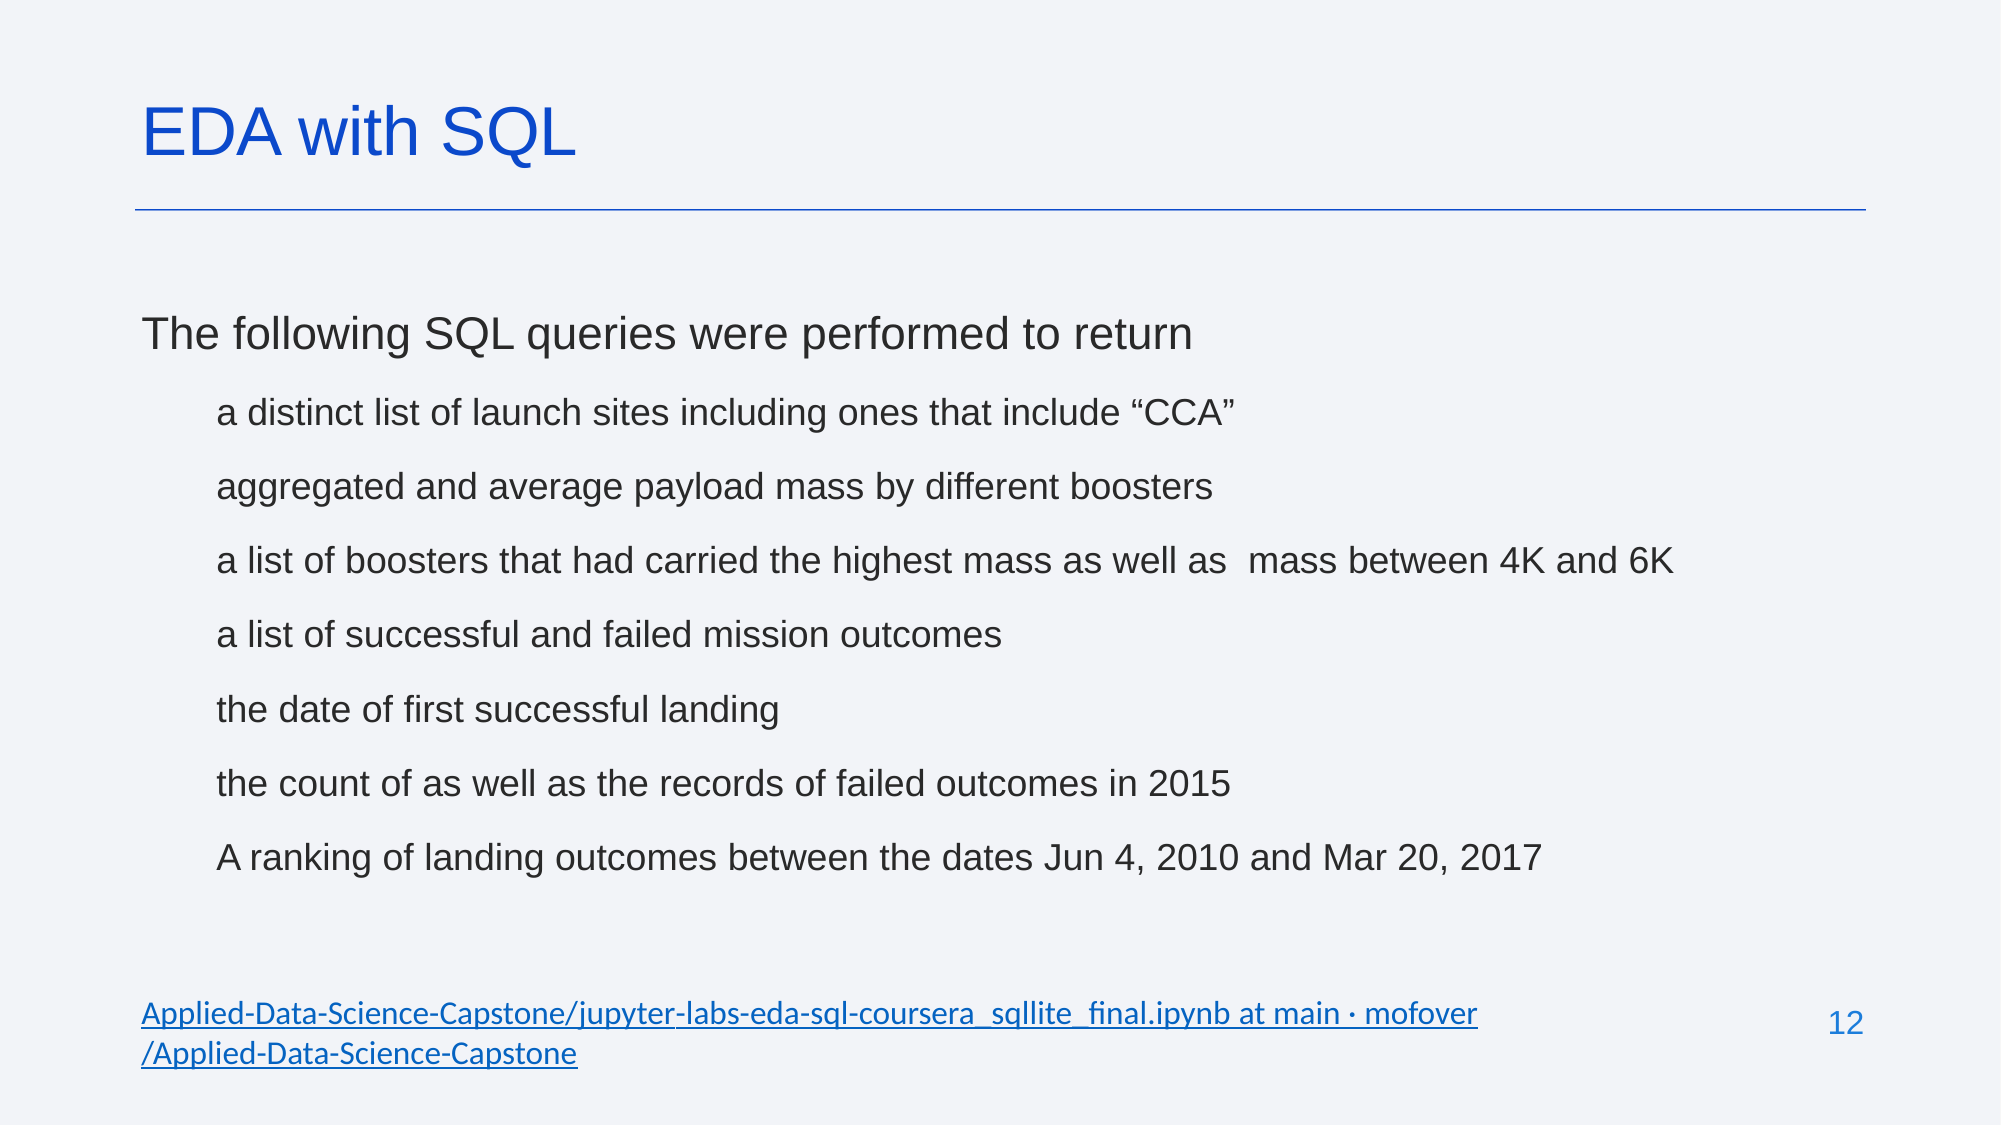

EDA with SQL
The following SQL queries were performed to return
a distinct list of launch sites including ones that include “CCA”
aggregated and average payload mass by different boosters
a list of boosters that had carried the highest mass as well as  mass between 4K and 6K
a list of successful and failed mission outcomes
the date of first successful landing
the count of as well as the records of failed outcomes in 2015
A ranking of landing outcomes between the dates Jun 4, 2010 and Mar 20, 2017

Applied-Data-Science-Capstone/jupyter-labs-eda-sql-coursera_sqllite_final.ipynb at main · mofover/Applied-Data-Science-Capstone

12